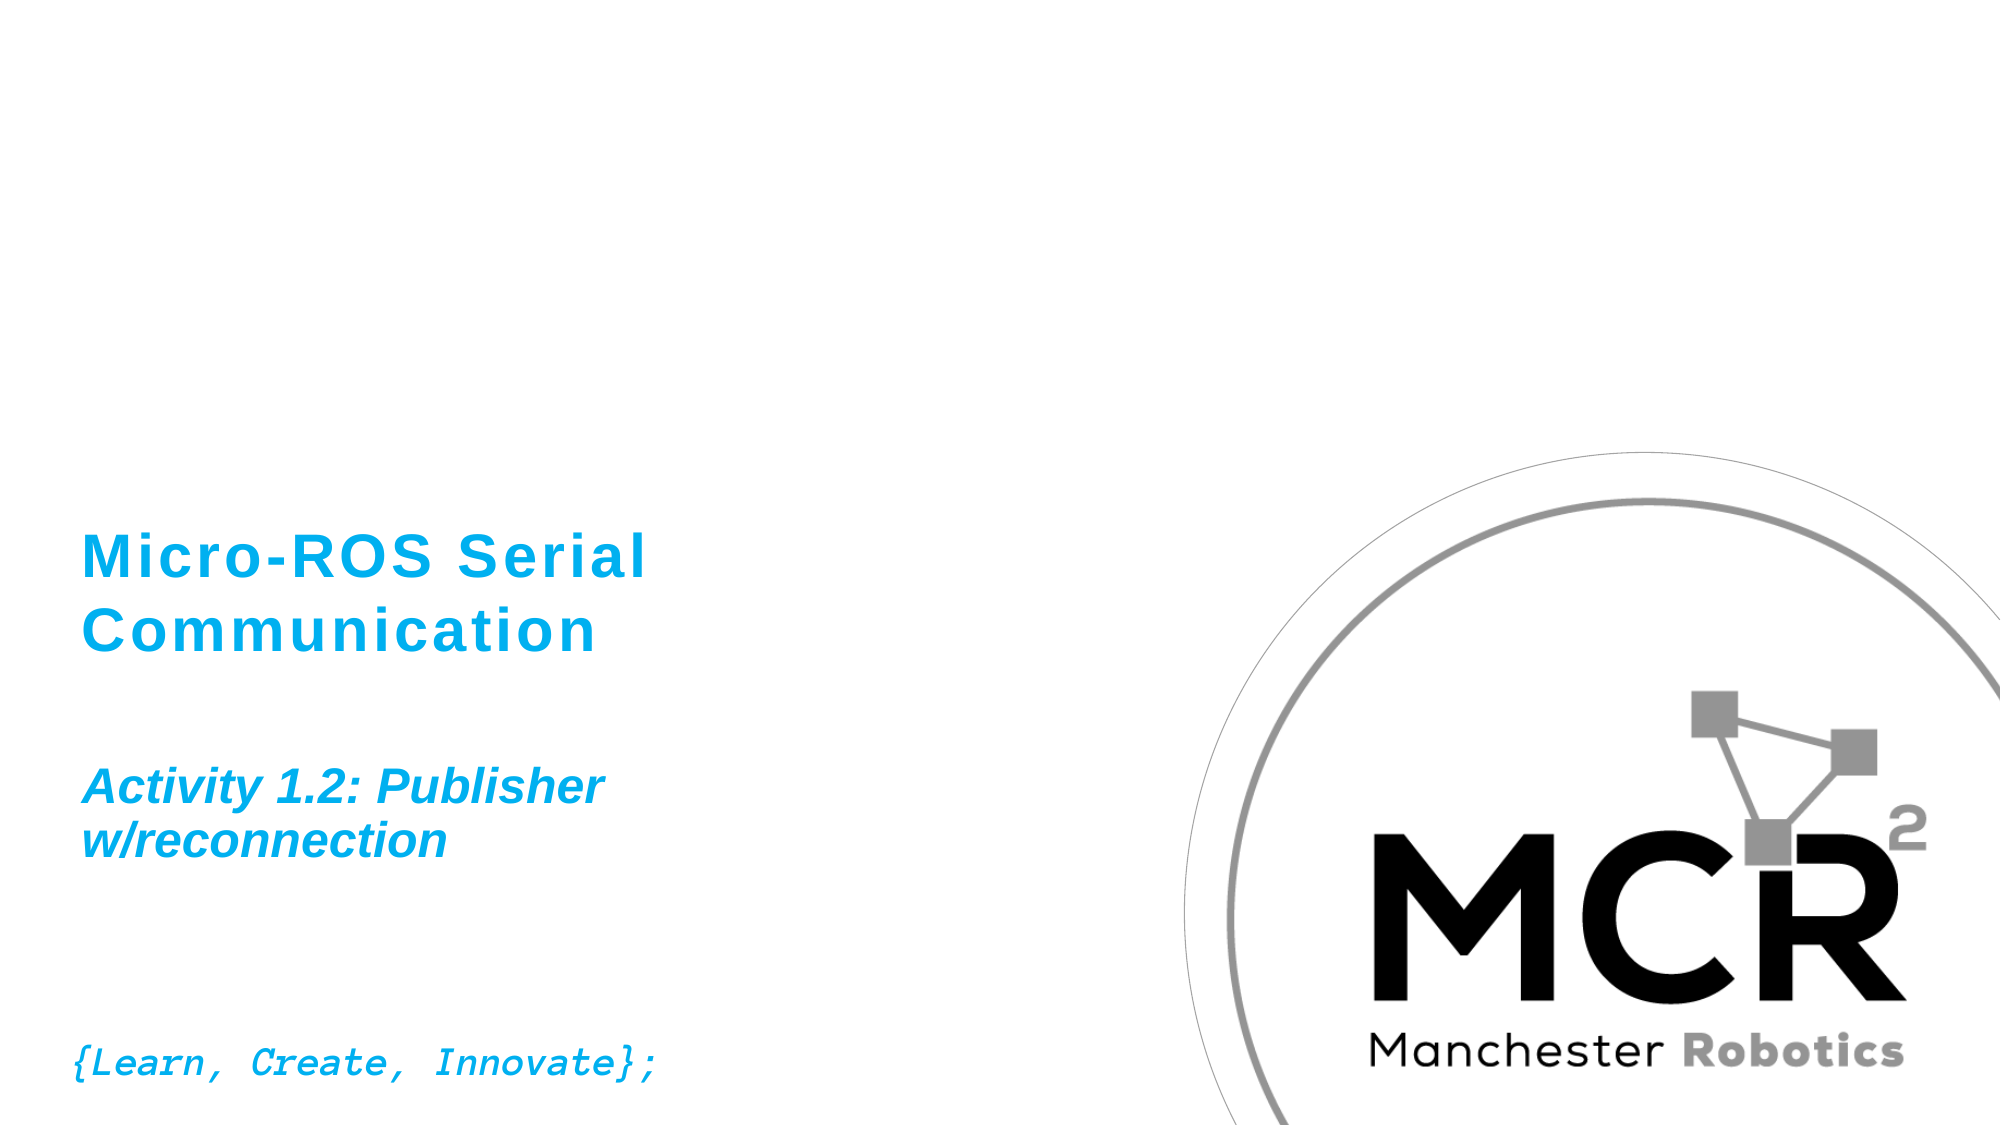

# Micro-ROS Serial Communication
Activity 1.2: Publisher w/reconnection